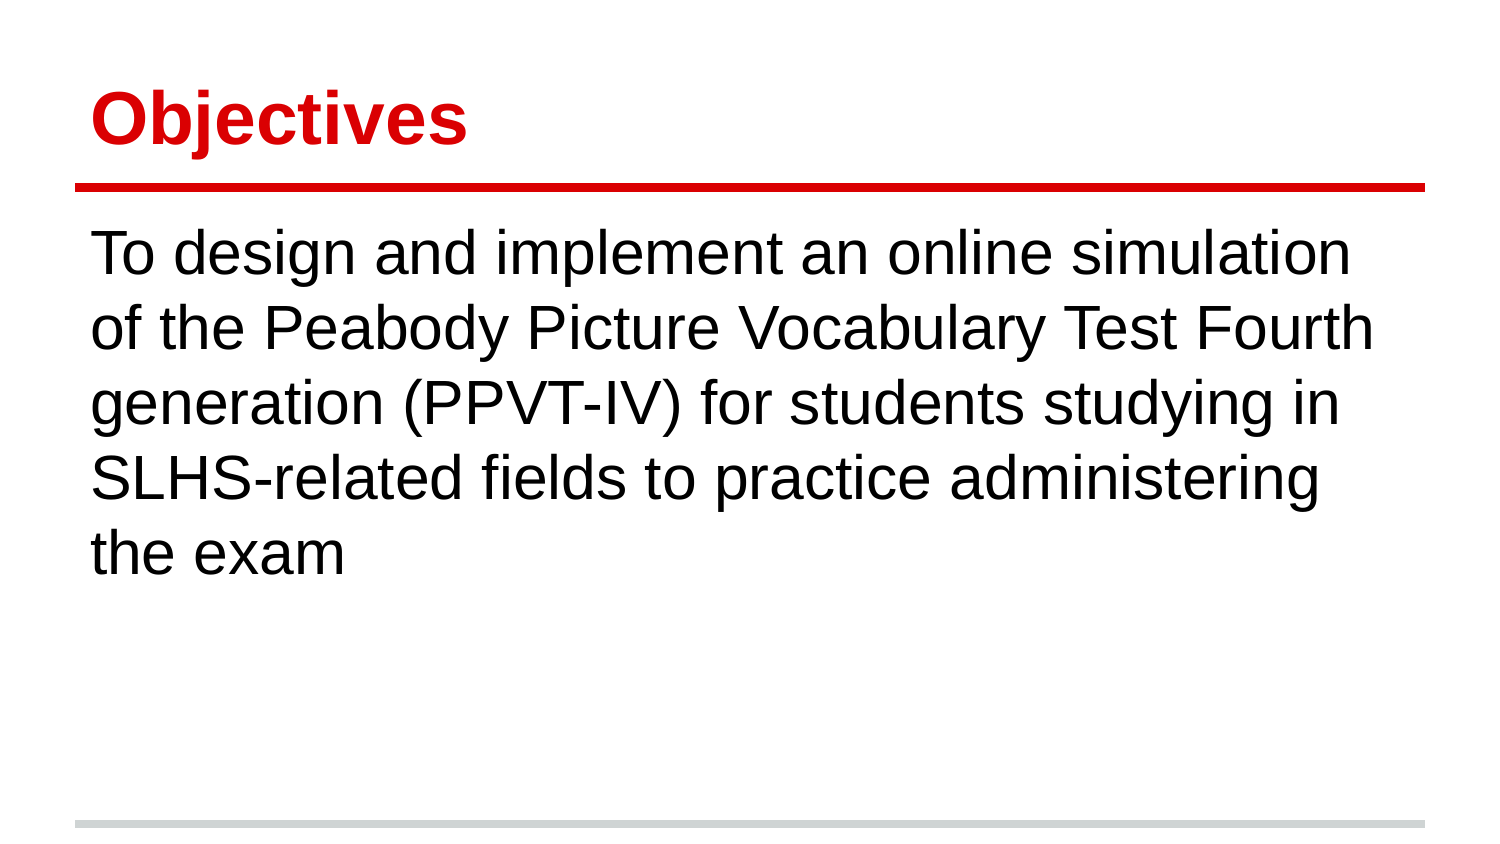

# Objectives
To design and implement an online simulation of the Peabody Picture Vocabulary Test Fourth generation (PPVT-IV) for students studying in SLHS-related fields to practice administering the exam